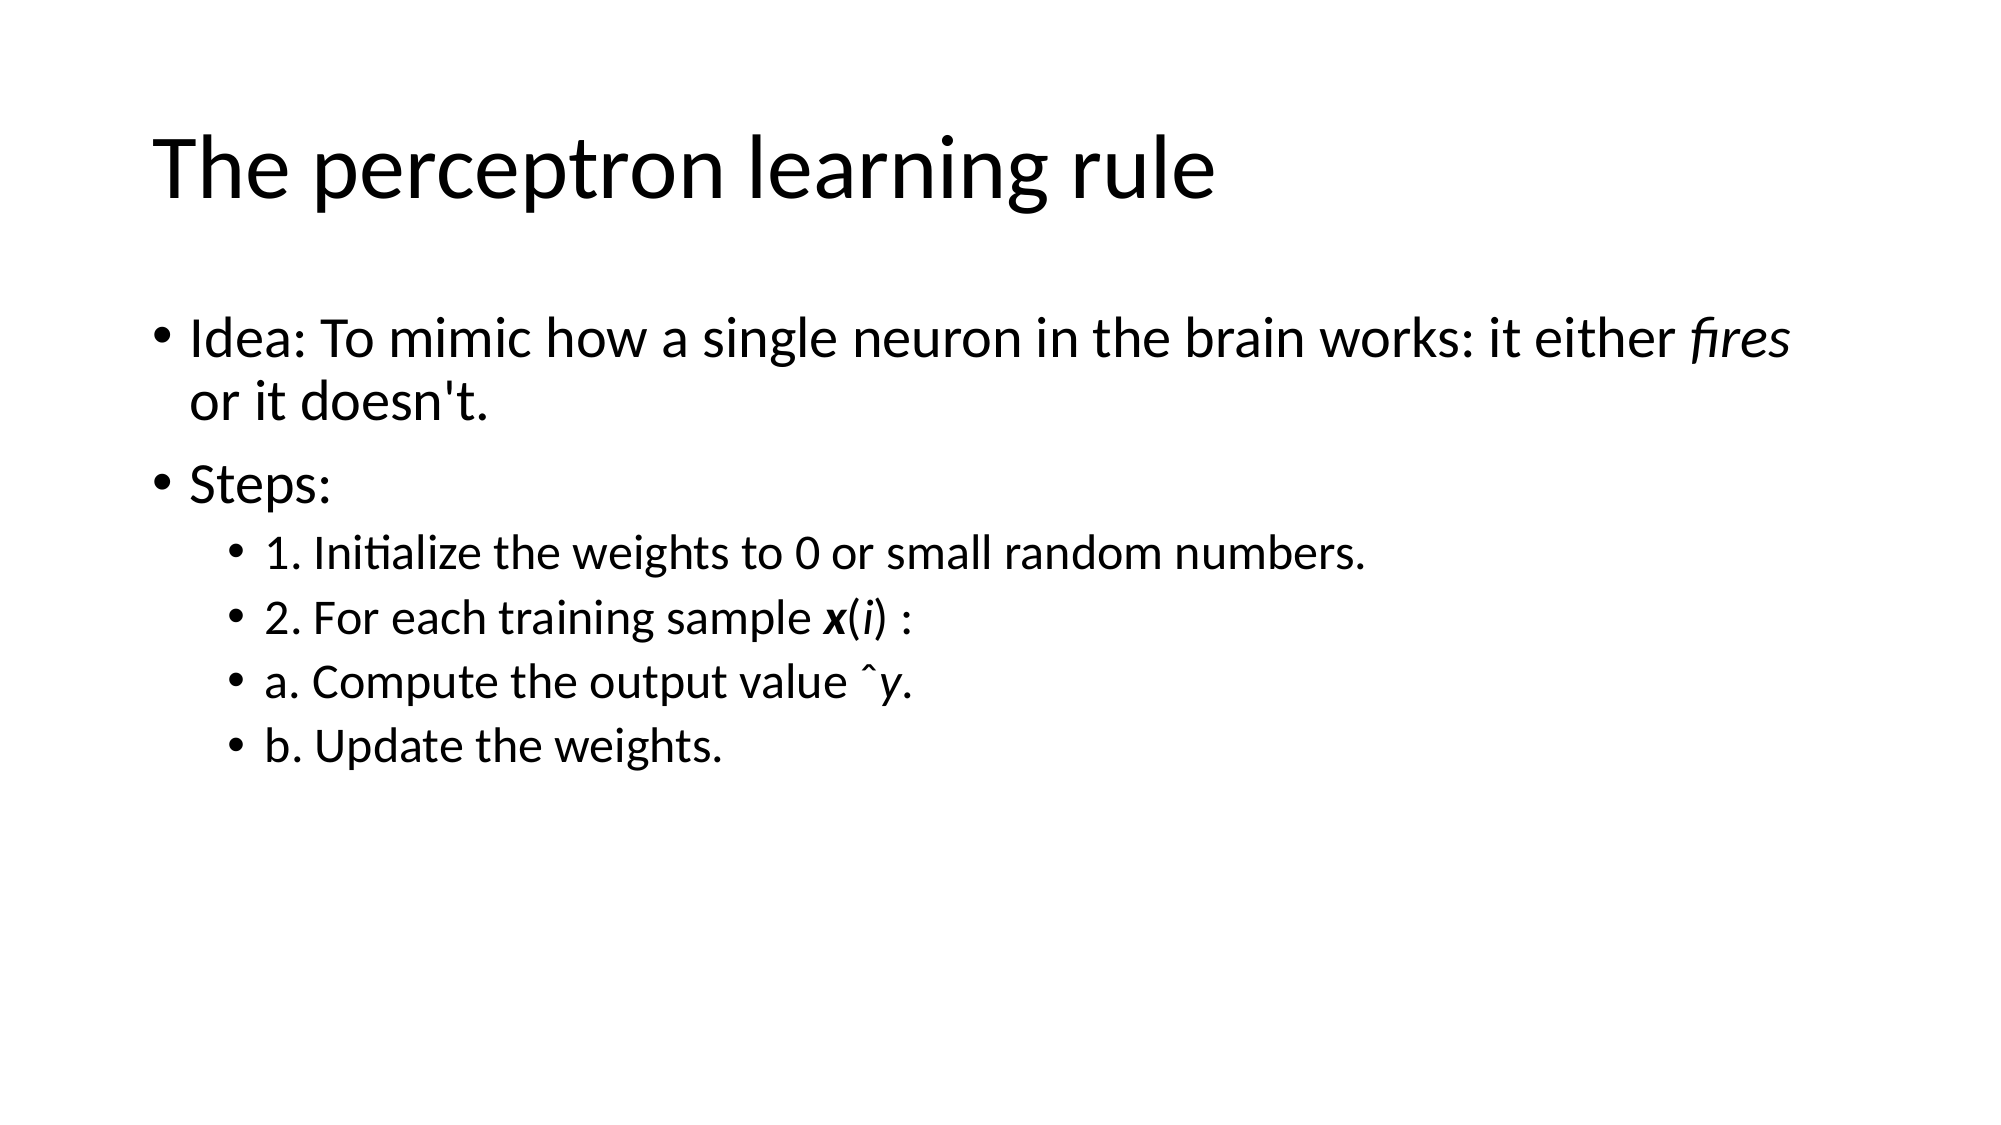

# The perceptron learning rule
Idea: To mimic how a single neuron in the brain works: it either fires or it doesn't.
Steps:
1. Initialize the weights to 0 or small random numbers.
2. For each training sample x(i) :
a. Compute the output value ˆy.
b. Update the weights.